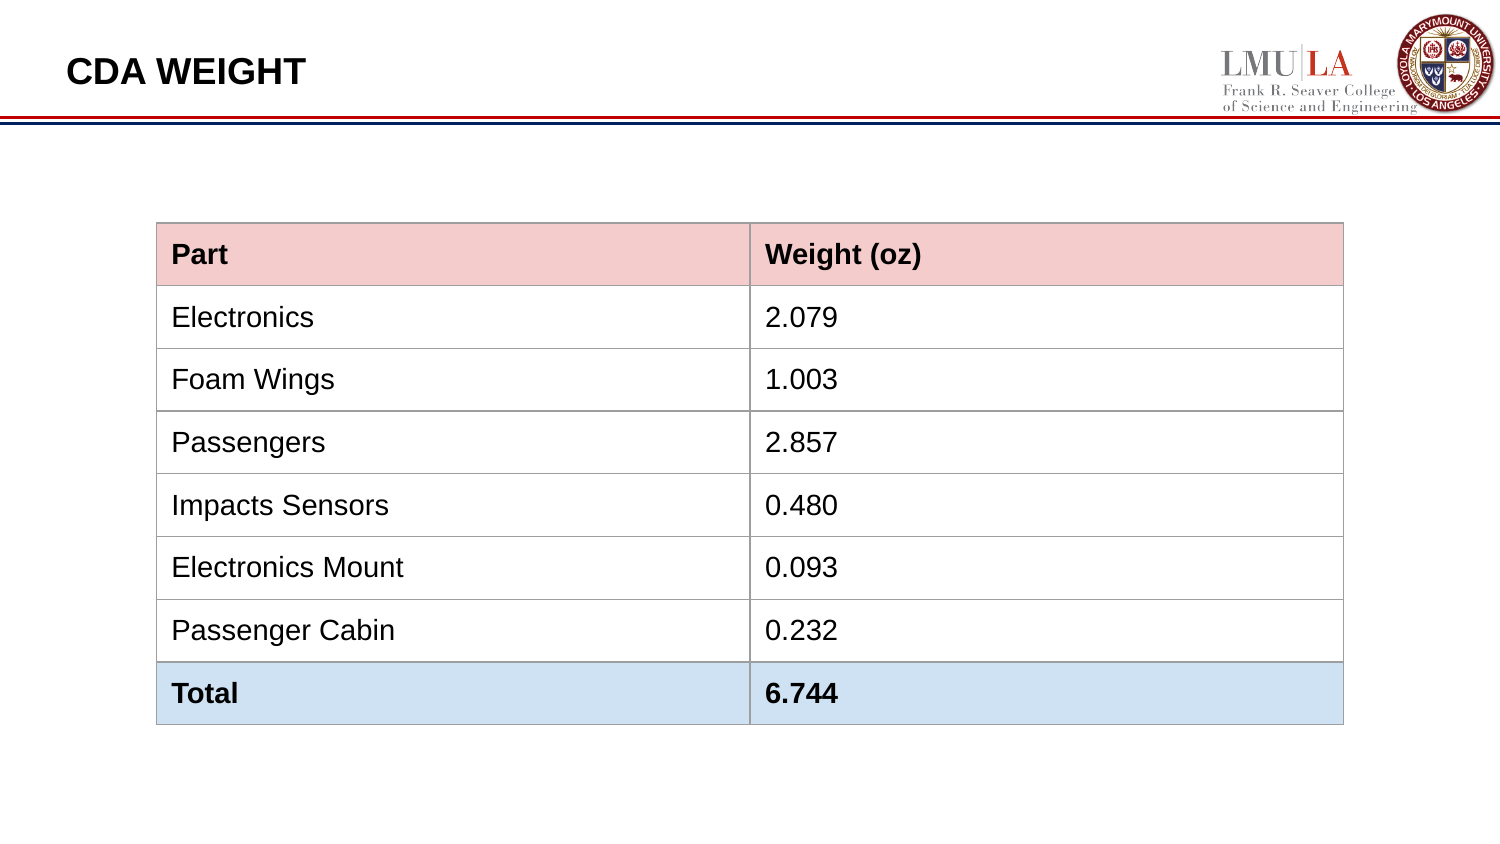

# CDA WEIGHT
| Part | Weight (oz) |
| --- | --- |
| Electronics | 2.079 |
| Foam Wings | 1.003 |
| Passengers | 2.857 |
| Impacts Sensors | 0.480 |
| Electronics Mount | 0.093 |
| Passenger Cabin | 0.232 |
| Total | 6.744 |